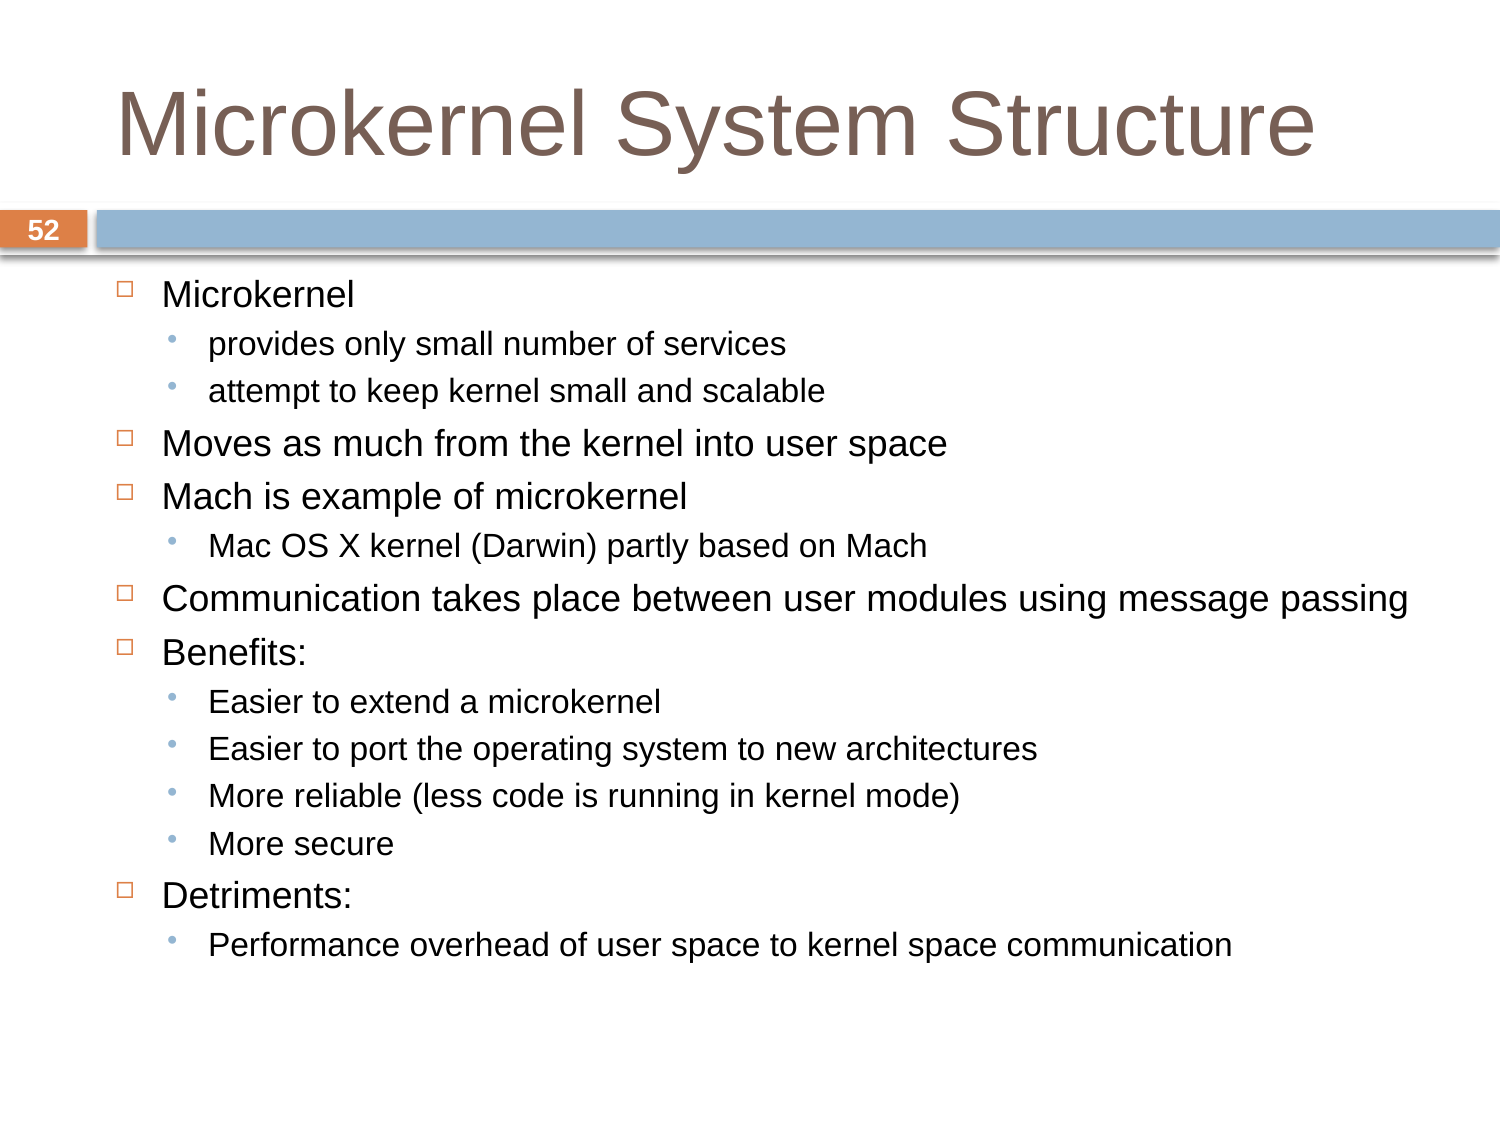

# Microkernel System Structure
52
Microkernel
provides only small number of services
attempt to keep kernel small and scalable
Moves as much from the kernel into user space
Mach is example of microkernel
Mac OS X kernel (Darwin) partly based on Mach
Communication takes place between user modules using message passing
Benefits:
Easier to extend a microkernel
Easier to port the operating system to new architectures
More reliable (less code is running in kernel mode)
More secure
Detriments:
Performance overhead of user space to kernel space communication